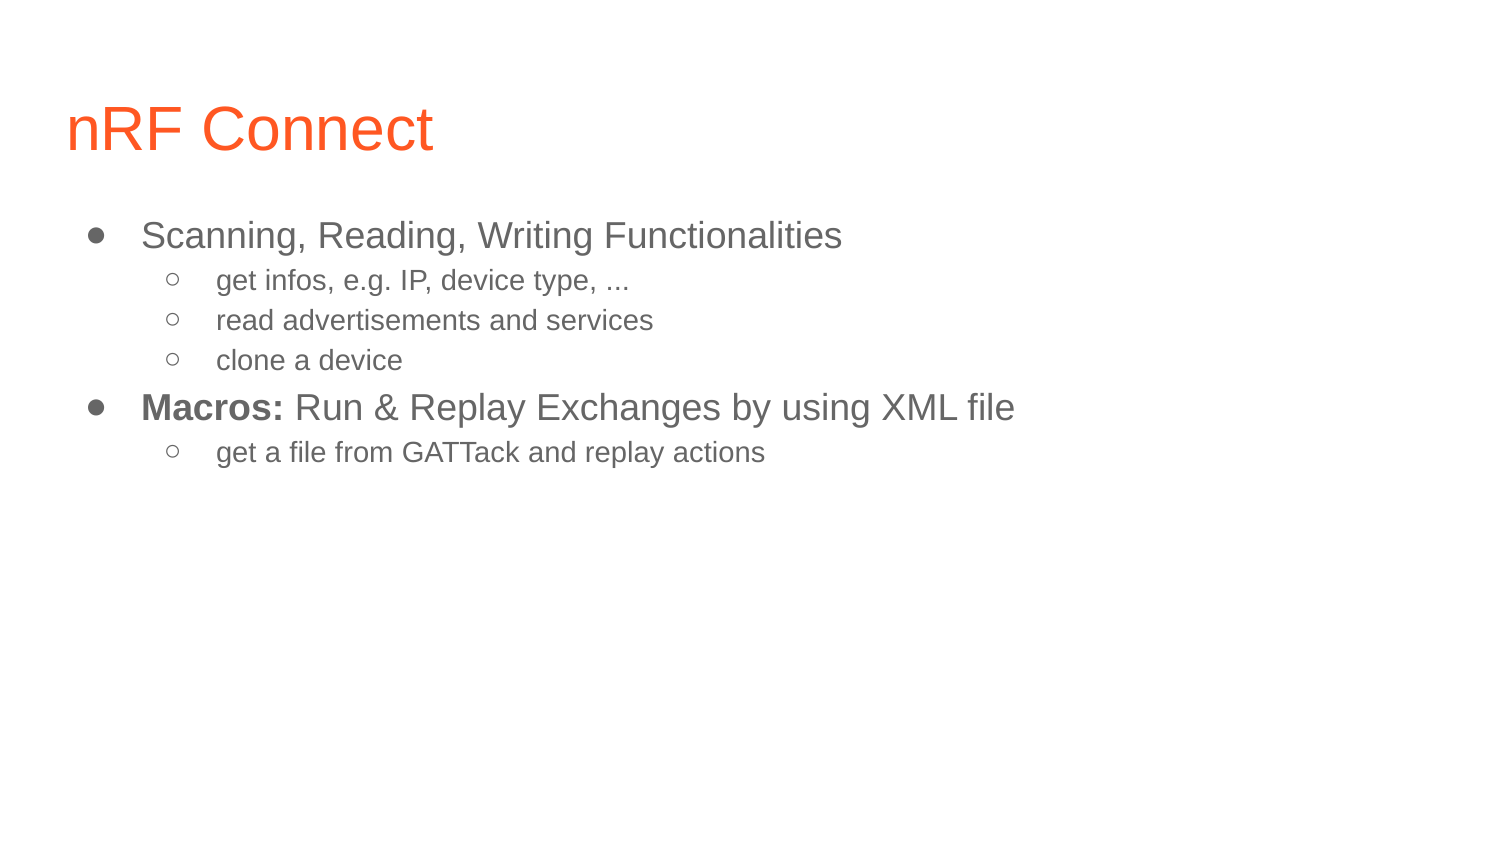

# nRF Connect
Scanning, Reading, Writing Functionalities
get infos, e.g. IP, device type, ...
read advertisements and services
clone a device
Macros: Run & Replay Exchanges by using XML file
get a file from GATTack and replay actions